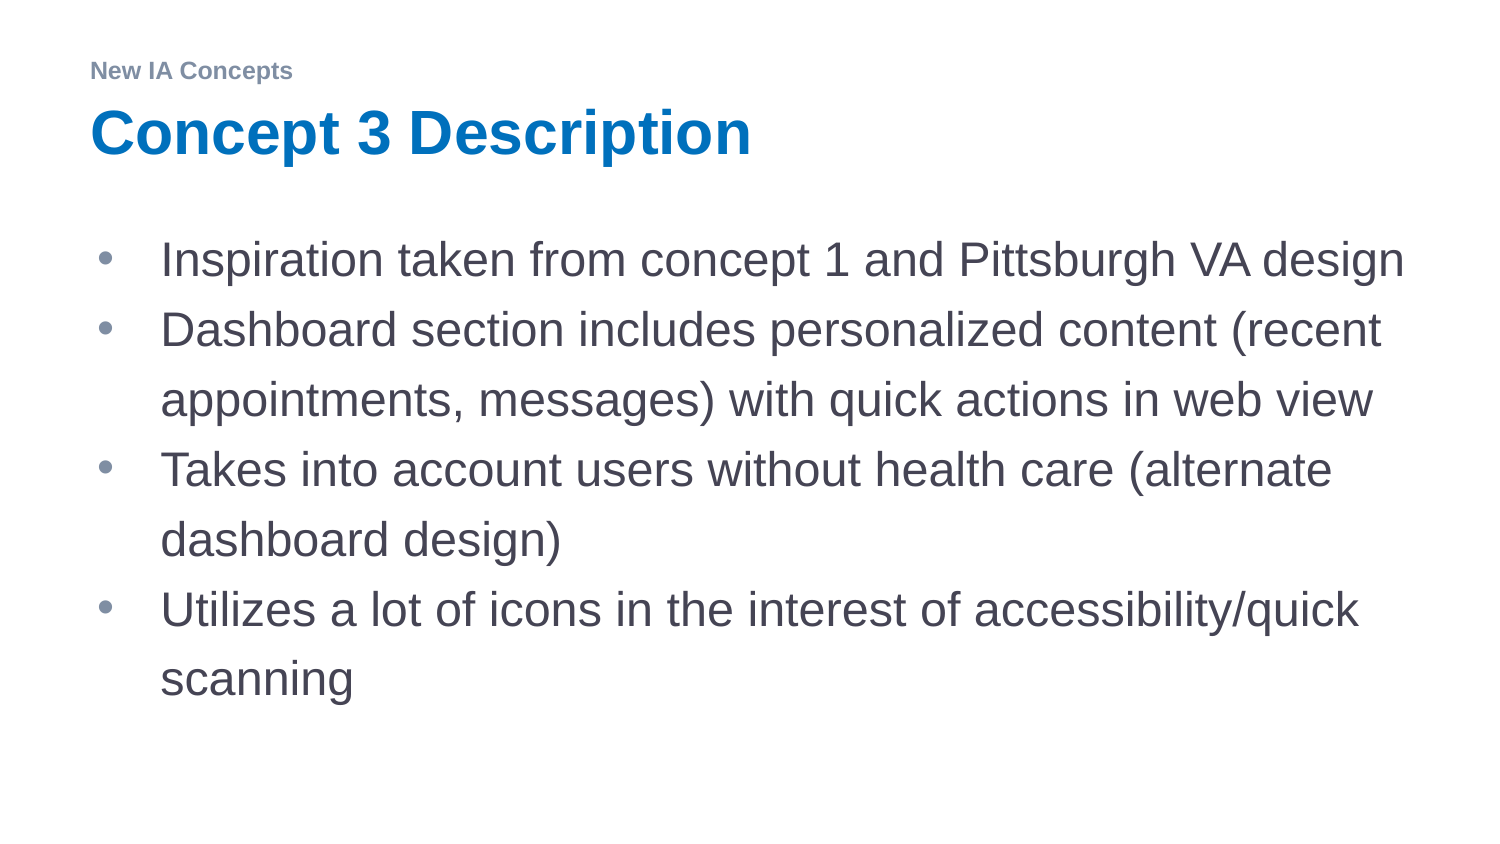

New IA Concepts
# Concept 3 Description
Inspiration taken from concept 1 and Pittsburgh VA design
Dashboard section includes personalized content (recent appointments, messages) with quick actions in web view
Takes into account users without health care (alternate dashboard design)
Utilizes a lot of icons in the interest of accessibility/quick scanning